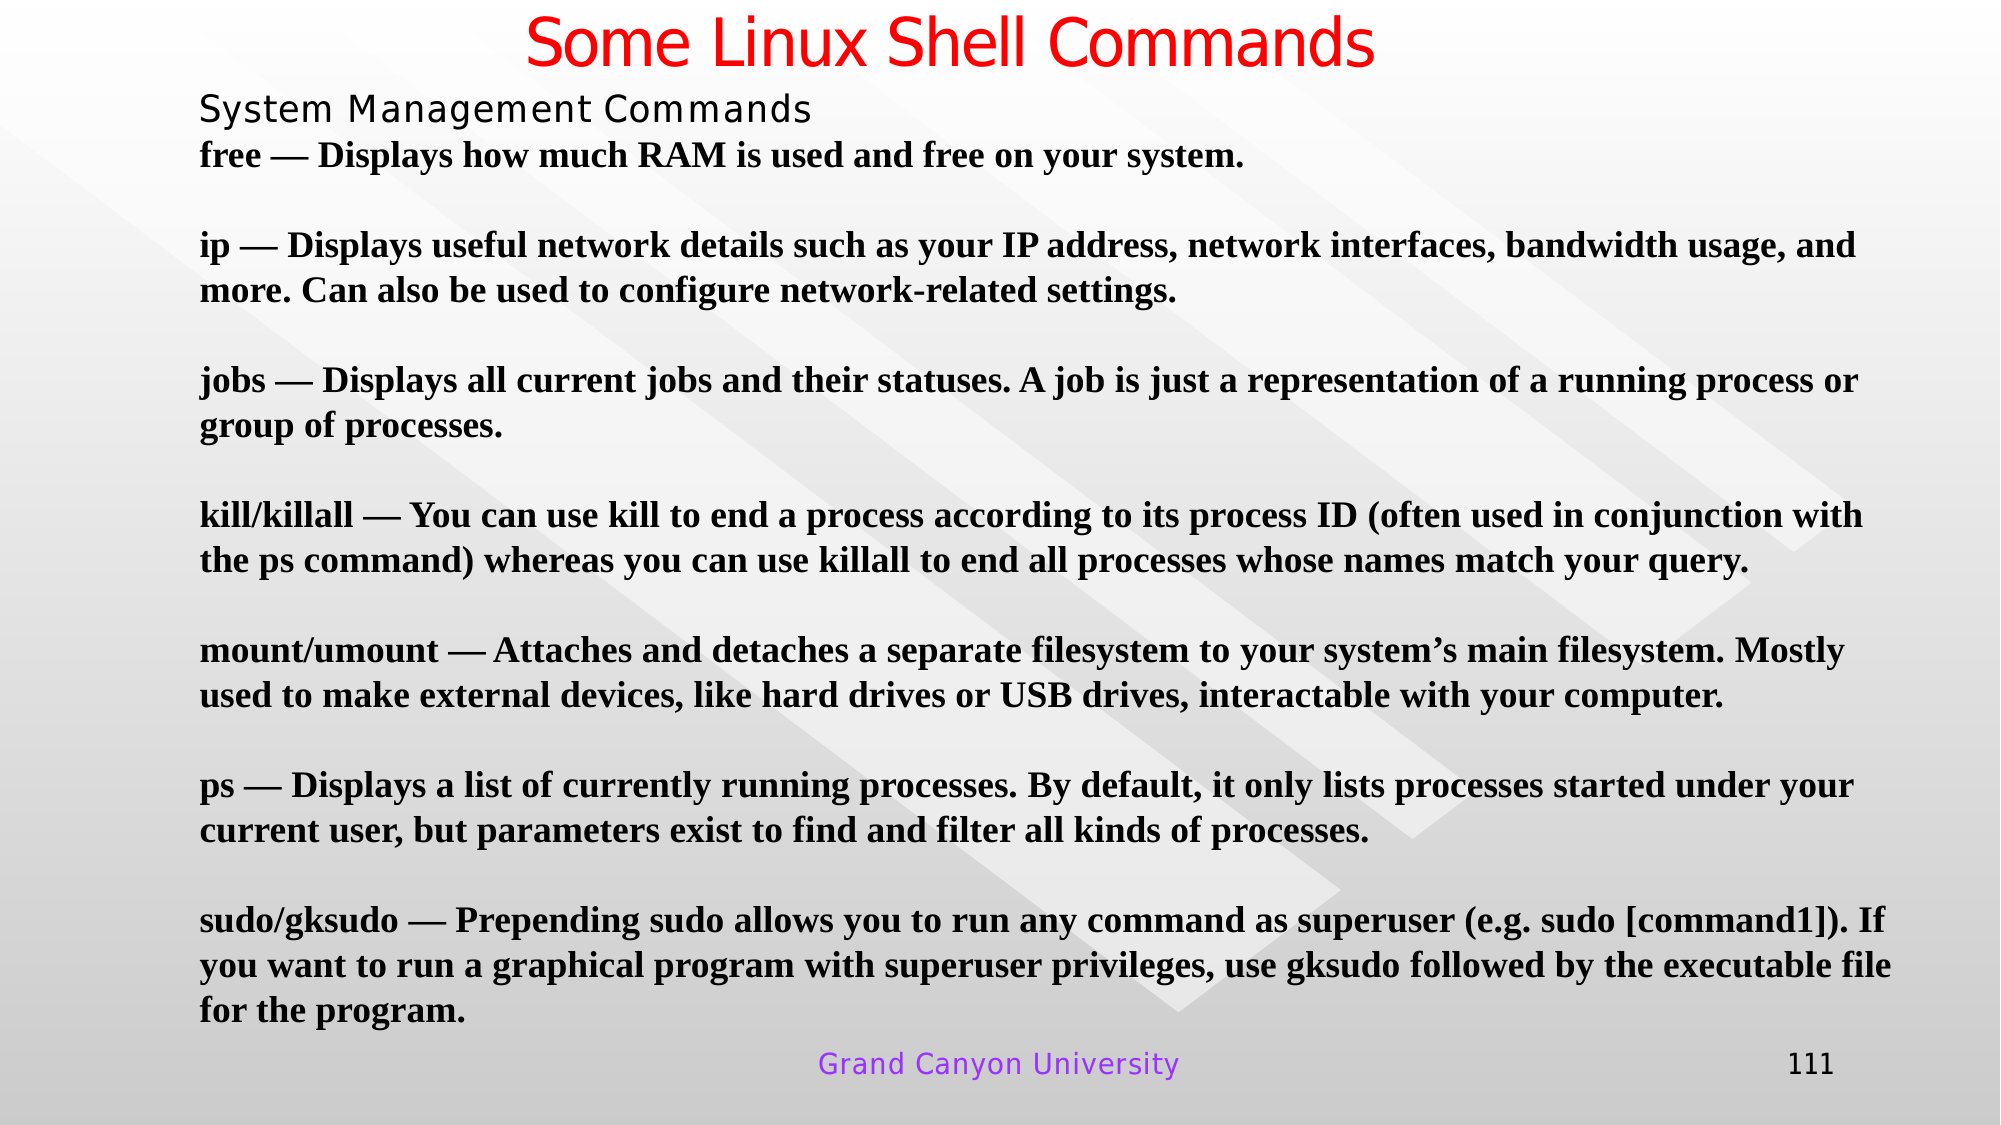

# Some Linux Shell Commands
System Management Commands
free — Displays how much RAM is used and free on your system.

ip — Displays useful network details such as your IP address, network interfaces, bandwidth usage, and more. Can also be used to configure network-related settings.

jobs — Displays all current jobs and their statuses. A job is just a representation of a running process or group of processes.

kill/killall — You can use kill to end a process according to its process ID (often used in conjunction with the ps command) whereas you can use killall to end all processes whose names match your query.

mount/umount — Attaches and detaches a separate filesystem to your system’s main filesystem. Mostly used to make external devices, like hard drives or USB drives, interactable with your computer.

ps — Displays a list of currently running processes. By default, it only lists processes started under your current user, but parameters exist to find and filter all kinds of processes.

sudo/gksudo — Prepending sudo allows you to run any command as superuser (e.g. sudo [command1]). If you want to run a graphical program with superuser privileges, use gksudo followed by the executable file for the program.
Grand Canyon University
111